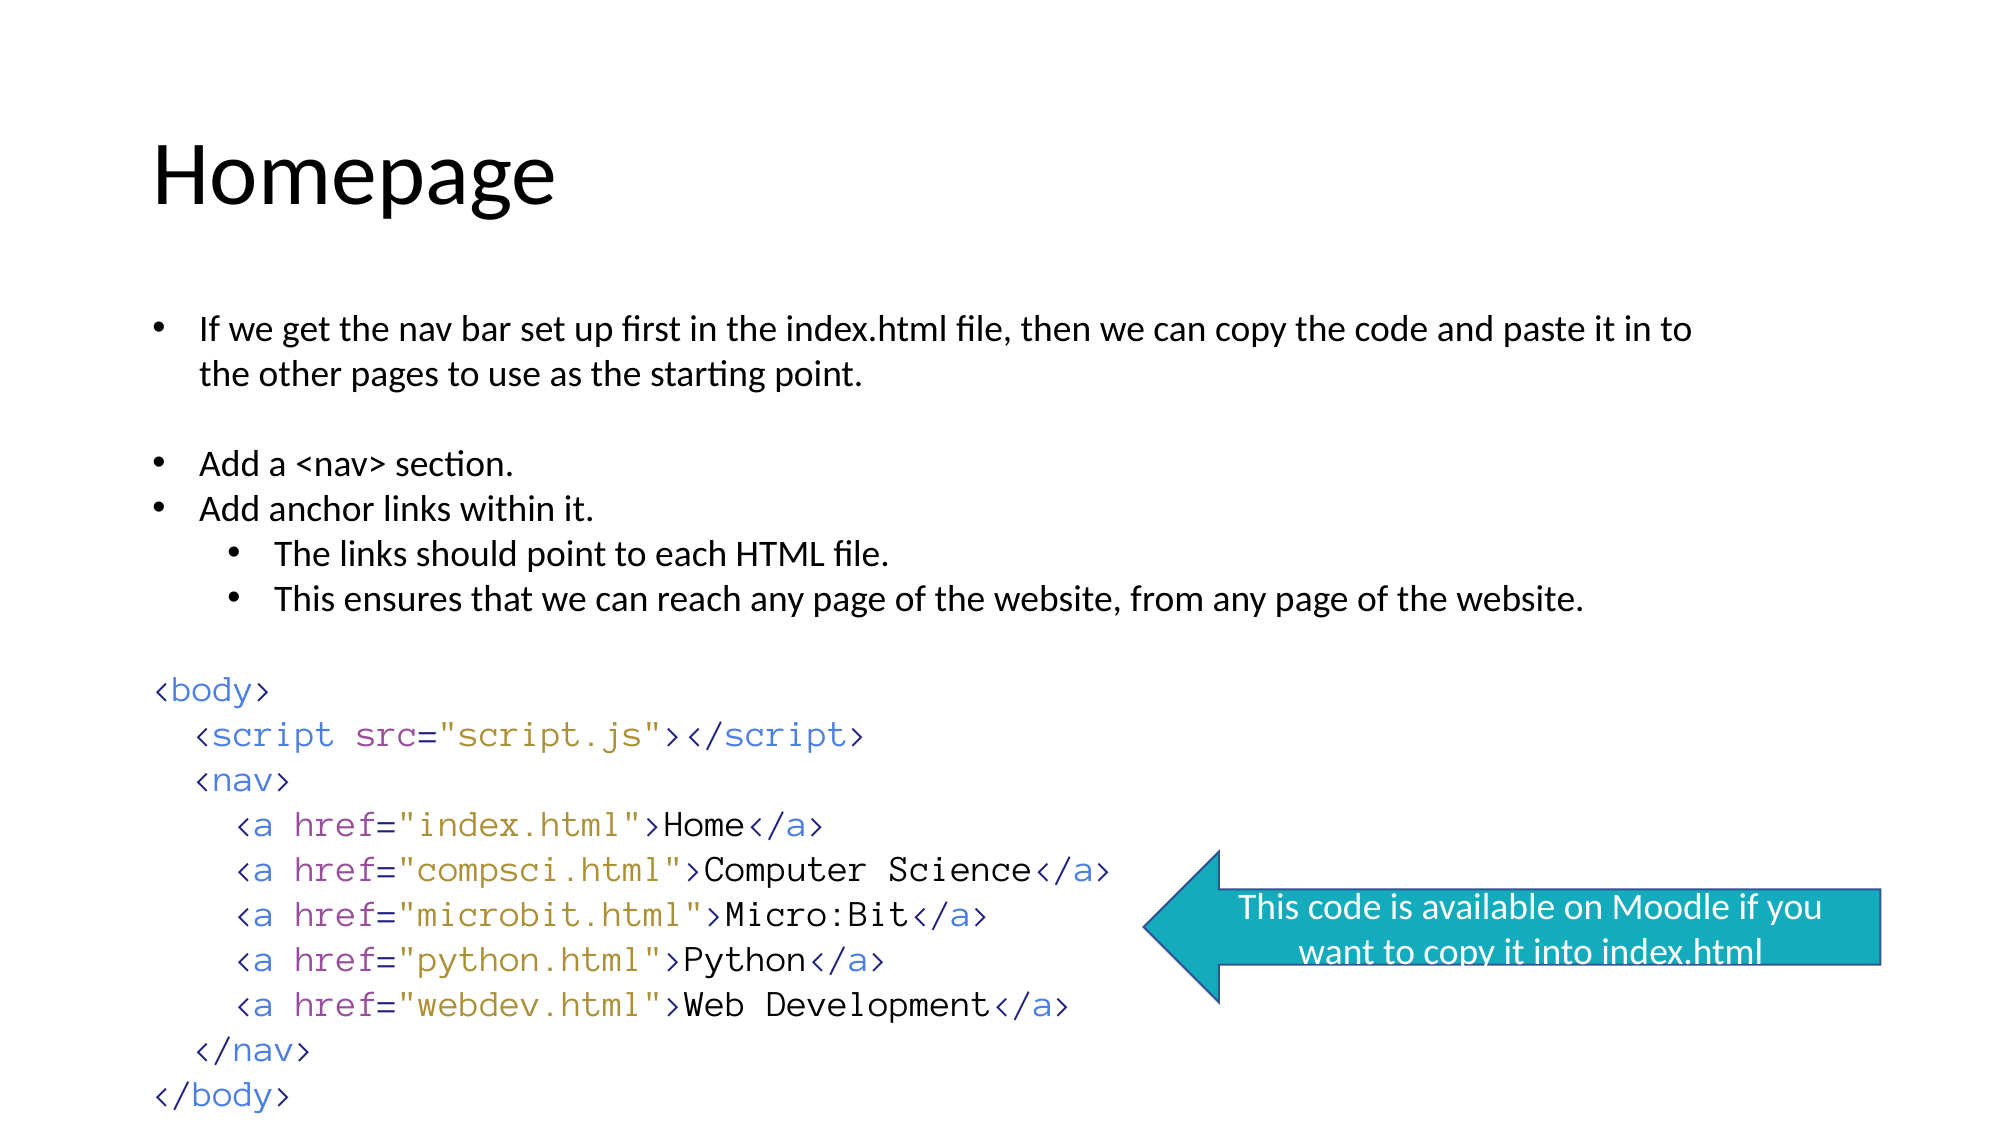

# Homepage
If we get the nav bar set up first in the index.html file, then we can copy the code and paste it in to the other pages to use as the starting point.

Add a <nav> section.
Add anchor links within it.
The links should point to each HTML file.
This ensures that we can reach any page of the website, from any page of the website.

<body>
  <script src="script.js"></script>
  <nav>
    <a href="index.html">Home</a>
    <a href="compsci.html">Computer Science</a>
    <a href="microbit.html">Micro:Bit</a>
    <a href="python.html">Python</a>
    <a href="webdev.html">Web Development</a>
  </nav>
</body>

This code is available on Moodle if you want to copy it into index.html